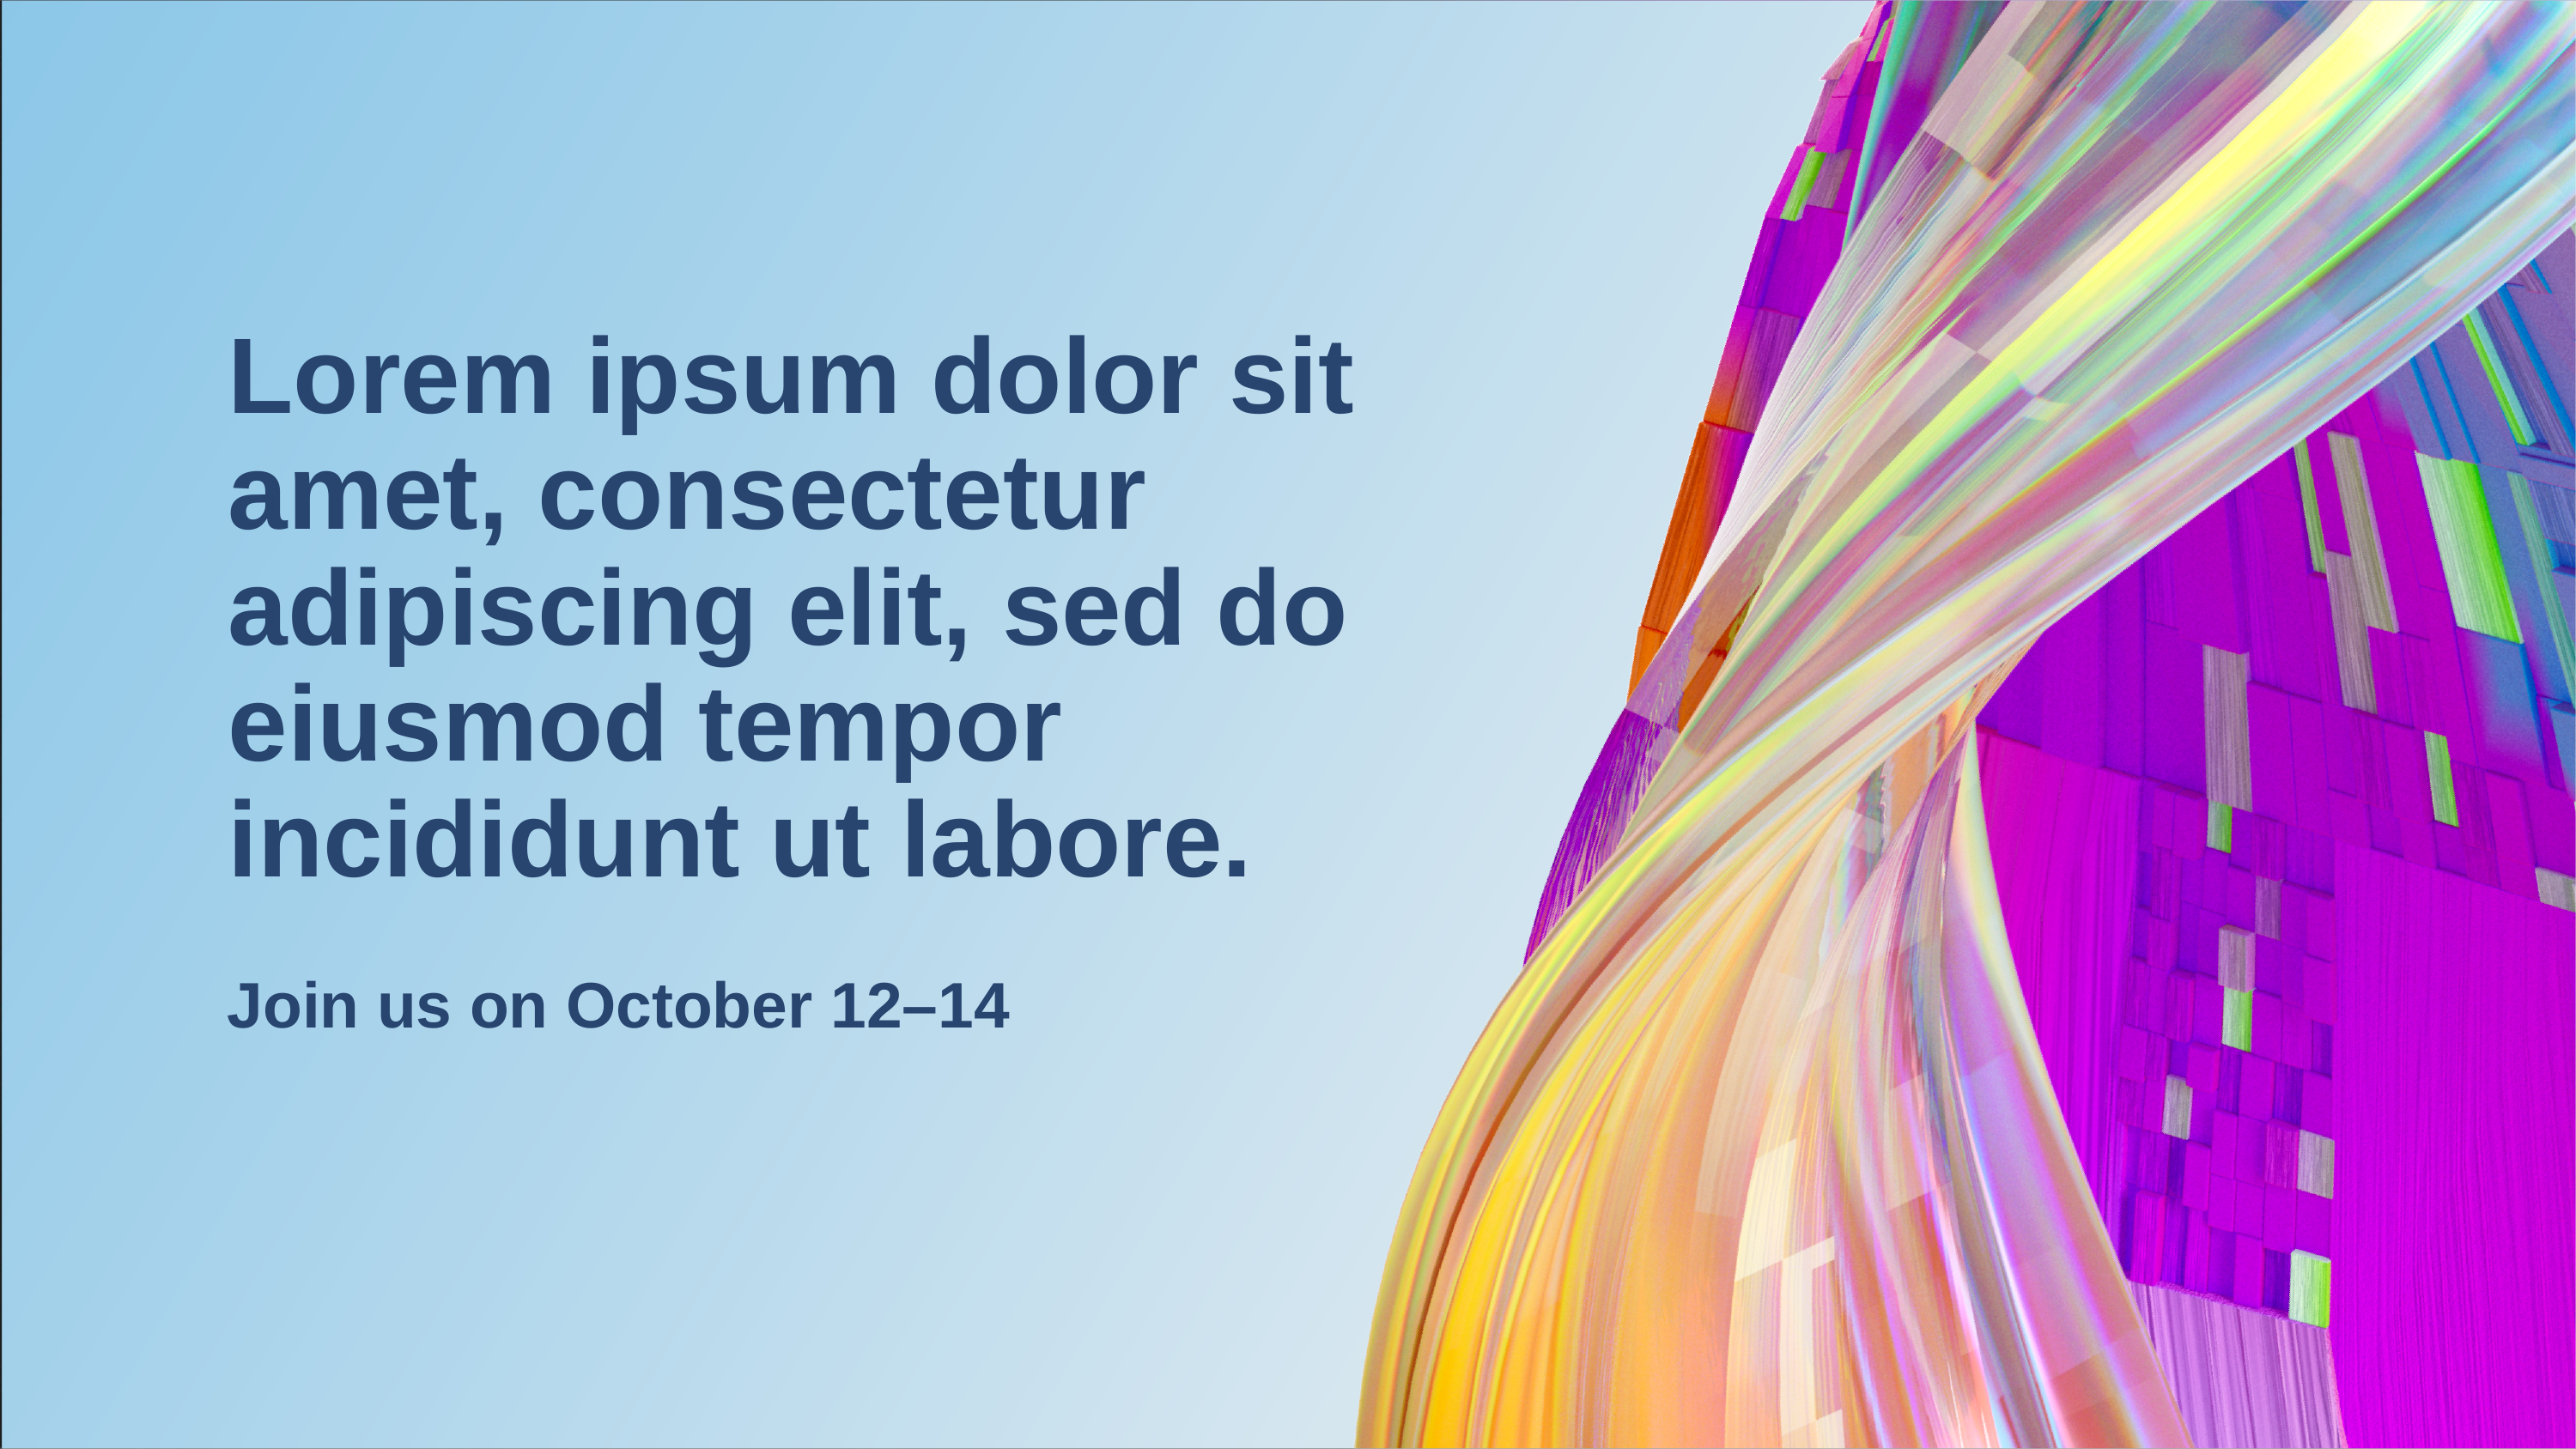

Lorem ipsum dolor sit amet, consectetur adipiscing elit, sed do eiusmod tempor incididunt ut labore.

Join us on October 12–14